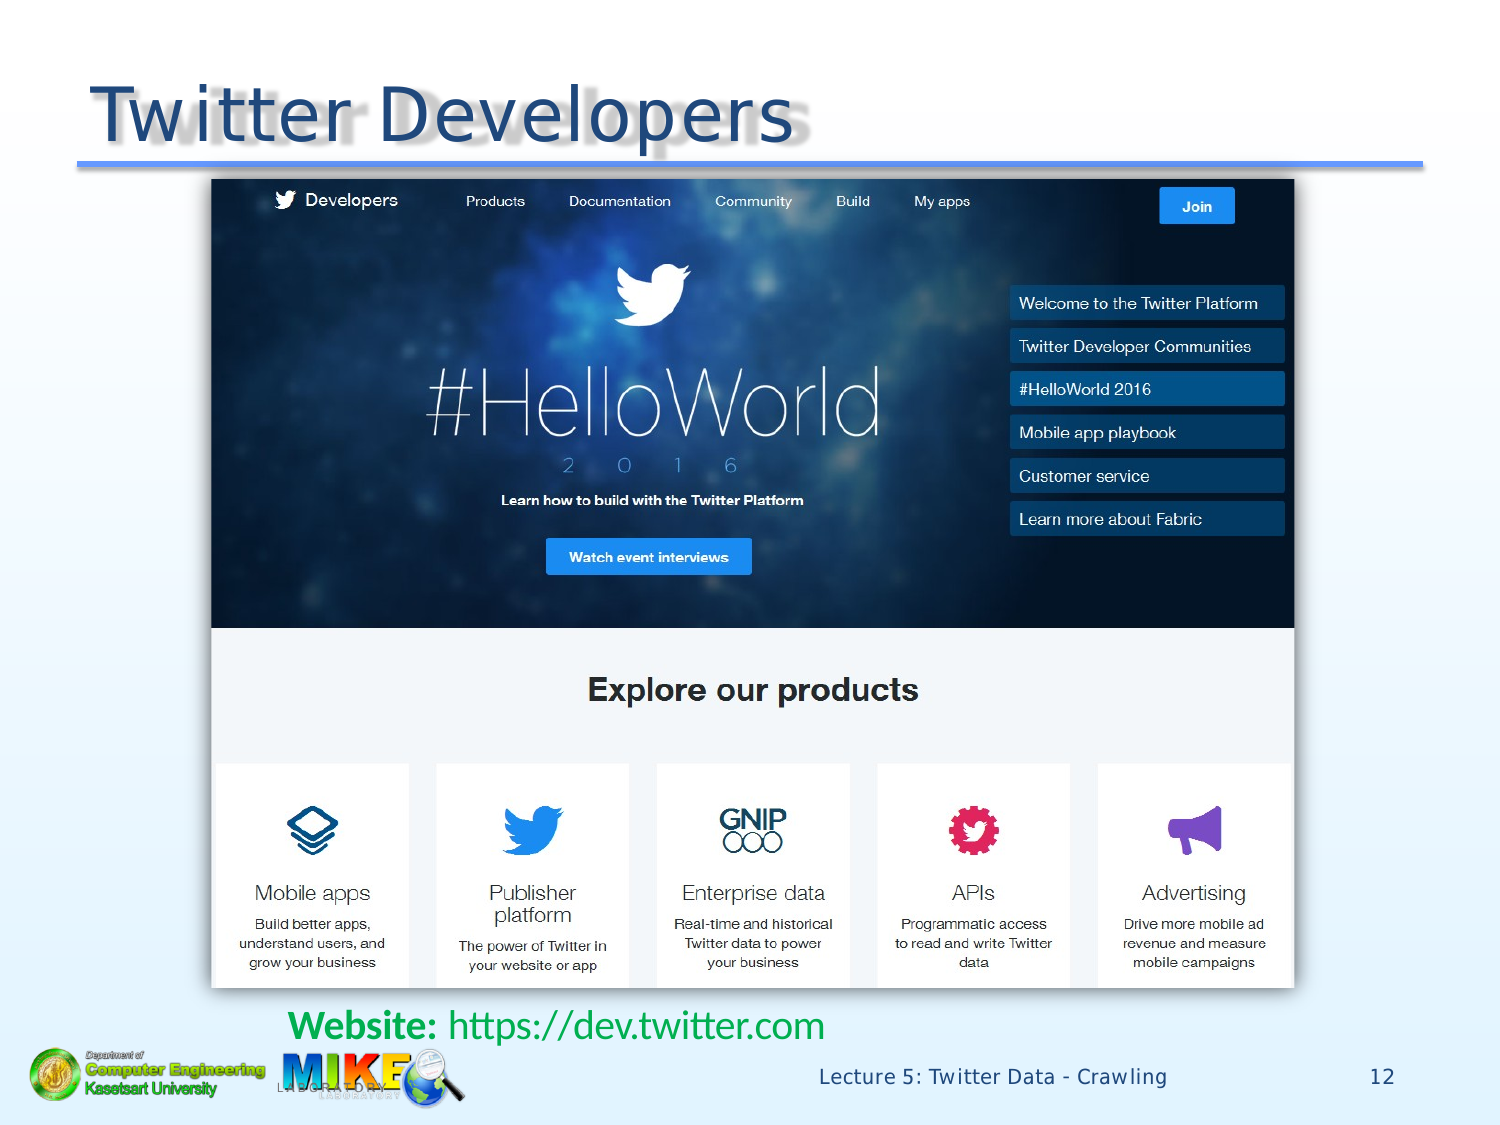

# Twitter Developers

Website: https://dev.twitter.com
Lecture 5: Twitter Data - Crawling
12